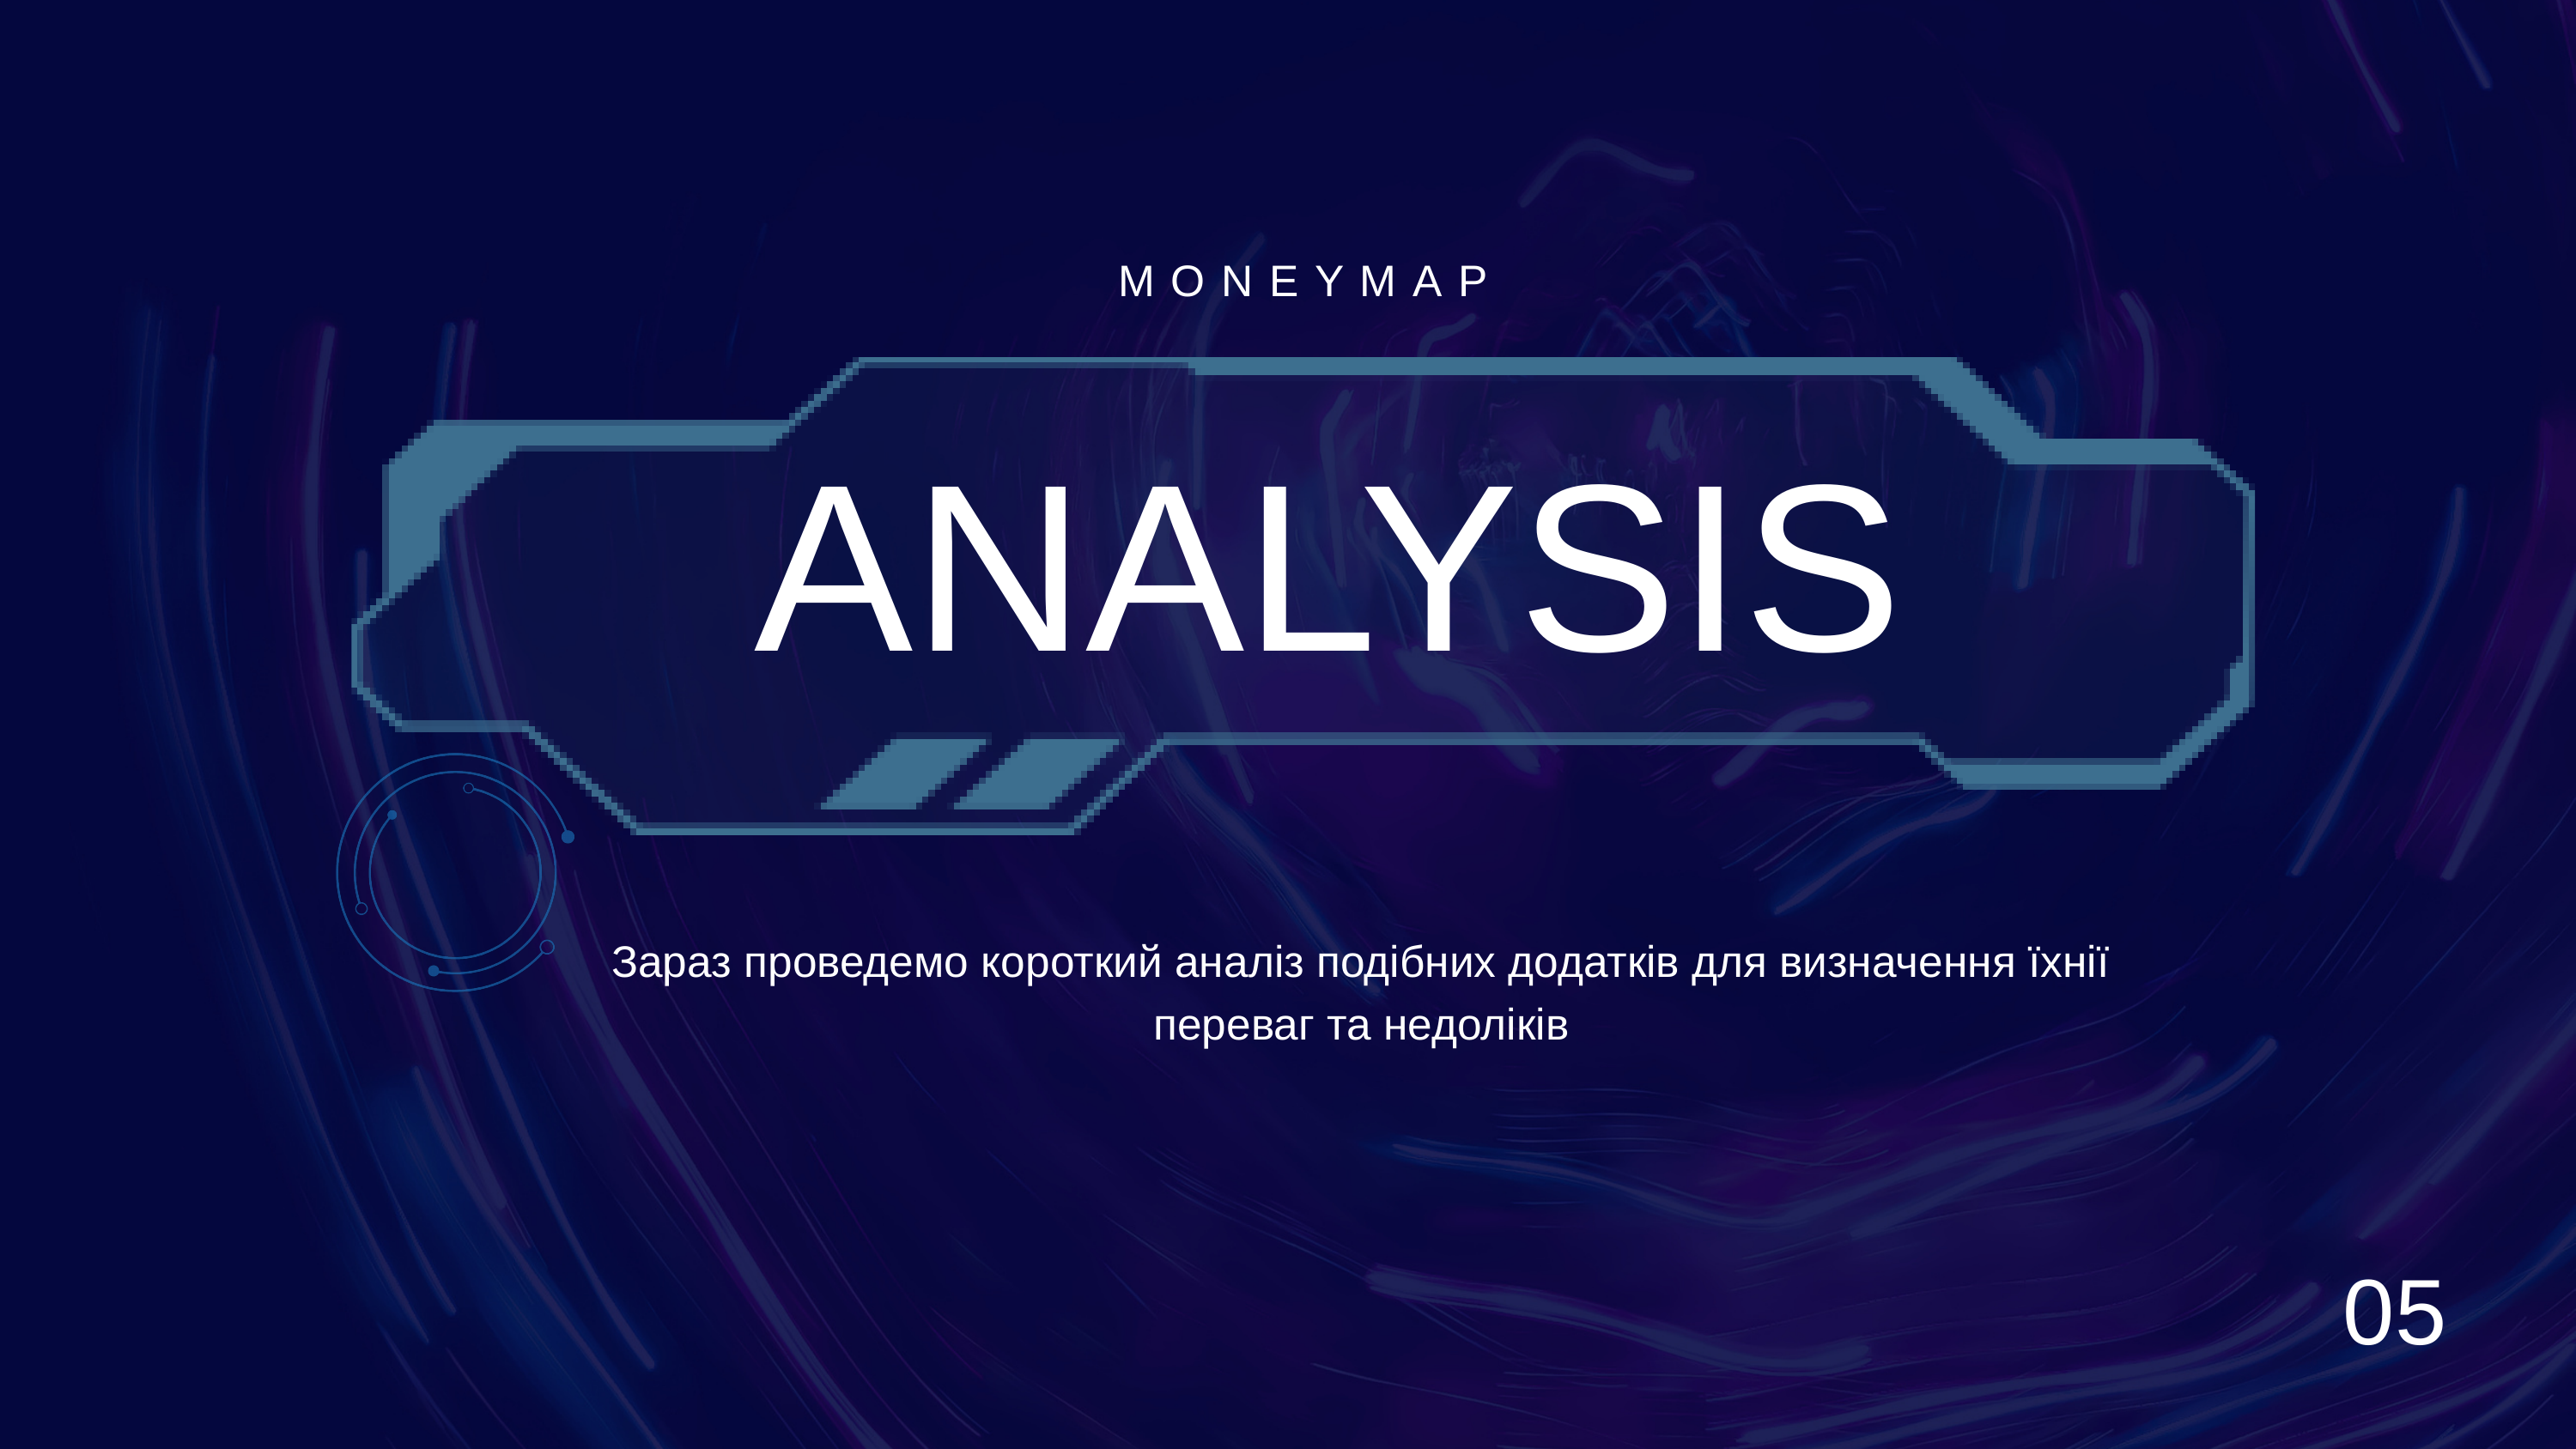

MONEYMAP

ANALYSIS

Зараз проведемо короткий аналіз подібних додатків для визначення їхнії переваг та недоліків
05